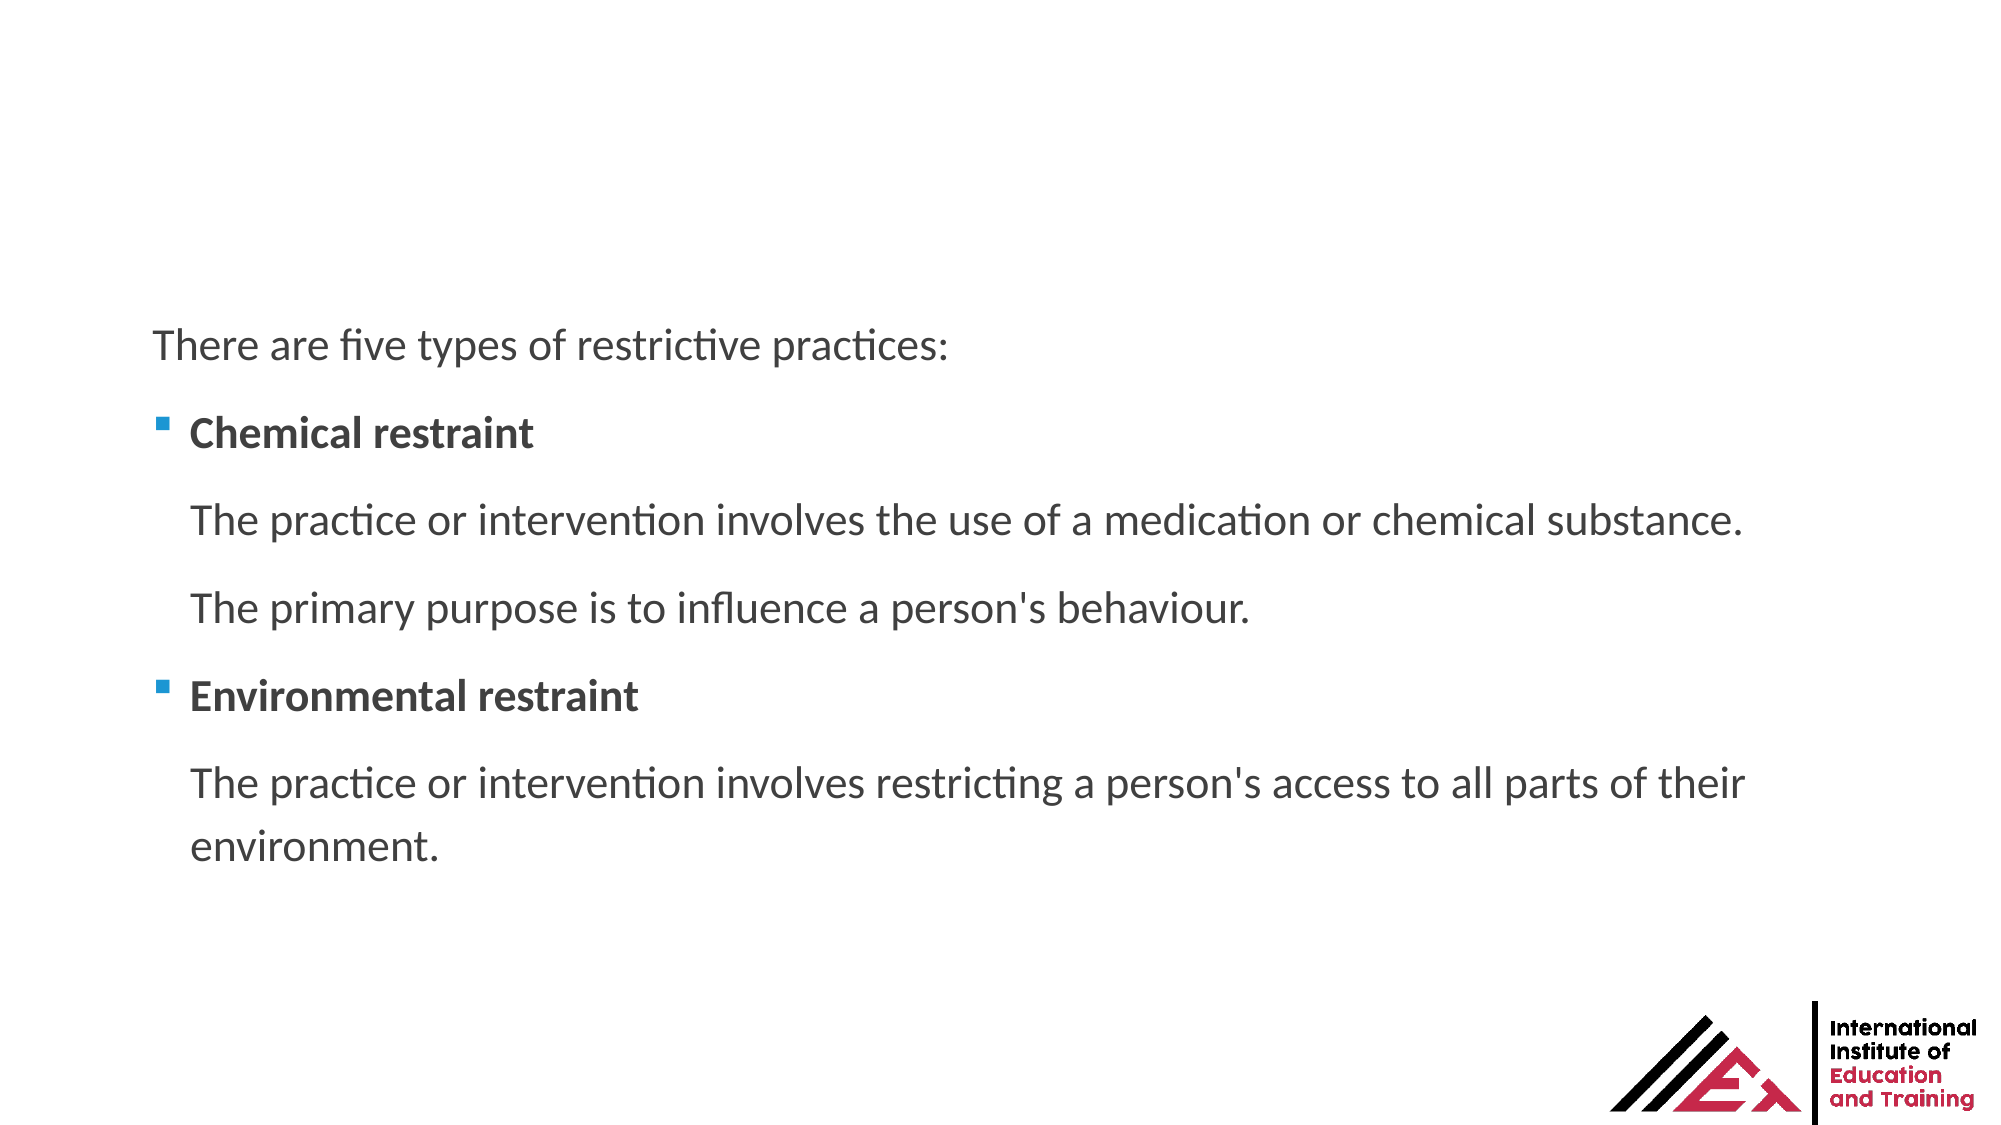

There are five types of restrictive practices:
Chemical restraint
The practice or intervention involves the use of a medication or chemical substance.
The primary purpose is to influence a person's behaviour.
Environmental restraint
The practice or intervention involves restricting a person's access to all parts of their environment.